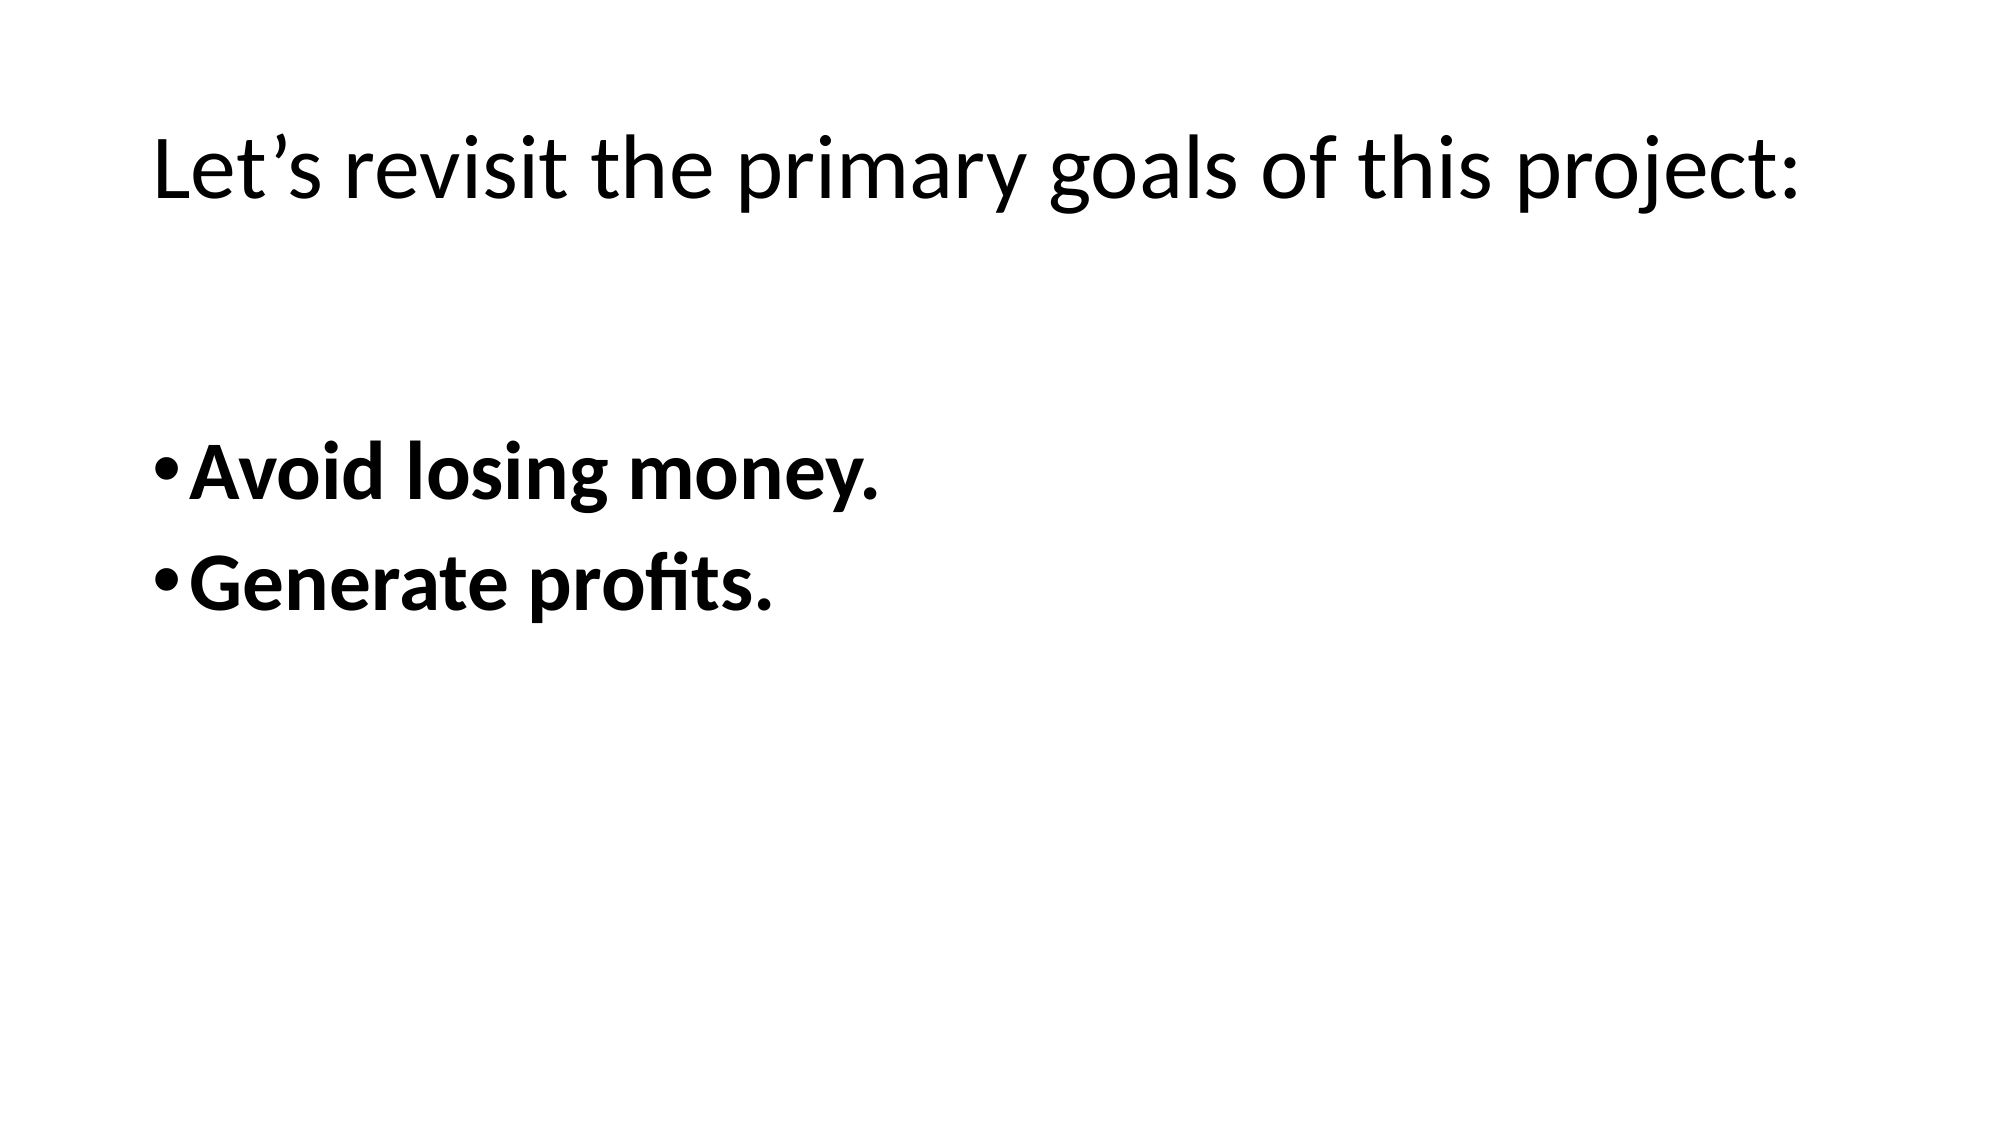

# Let’s revisit the primary goals of this project:

Avoid losing money.
Generate profits.